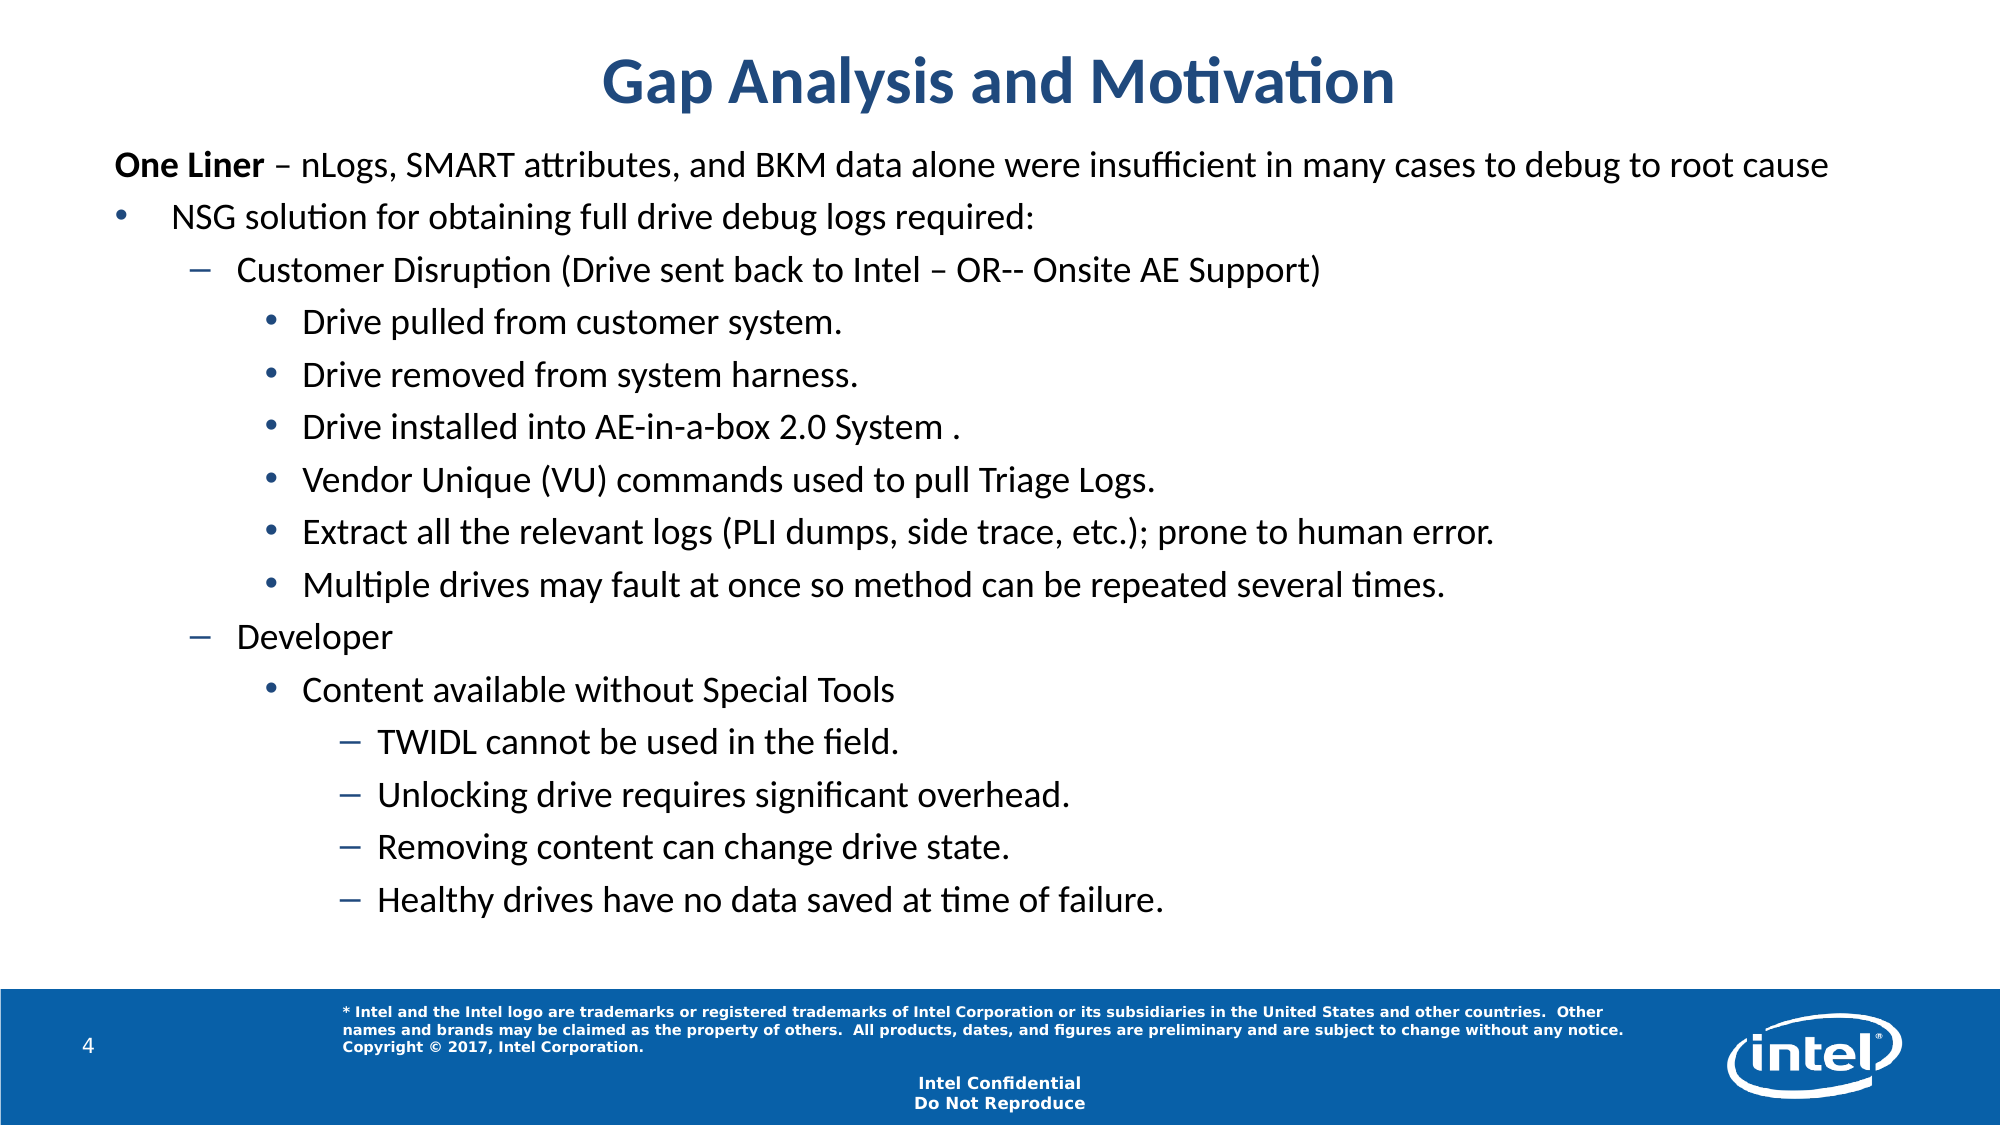

# Gap Analysis and Motivation
One Liner – nLogs, SMART attributes, and BKM data alone were insufficient in many cases to debug to root cause
NSG solution for obtaining full drive debug logs required:
Customer Disruption (Drive sent back to Intel – OR-- Onsite AE Support)
Drive pulled from customer system.
Drive removed from system harness.
Drive installed into AE-in-a-box 2.0 System .
Vendor Unique (VU) commands used to pull Triage Logs.
Extract all the relevant logs (PLI dumps, side trace, etc.); prone to human error.
Multiple drives may fault at once so method can be repeated several times.
Developer
Content available without Special Tools
TWIDL cannot be used in the field.
Unlocking drive requires significant overhead.
Removing content can change drive state.
Healthy drives have no data saved at time of failure.